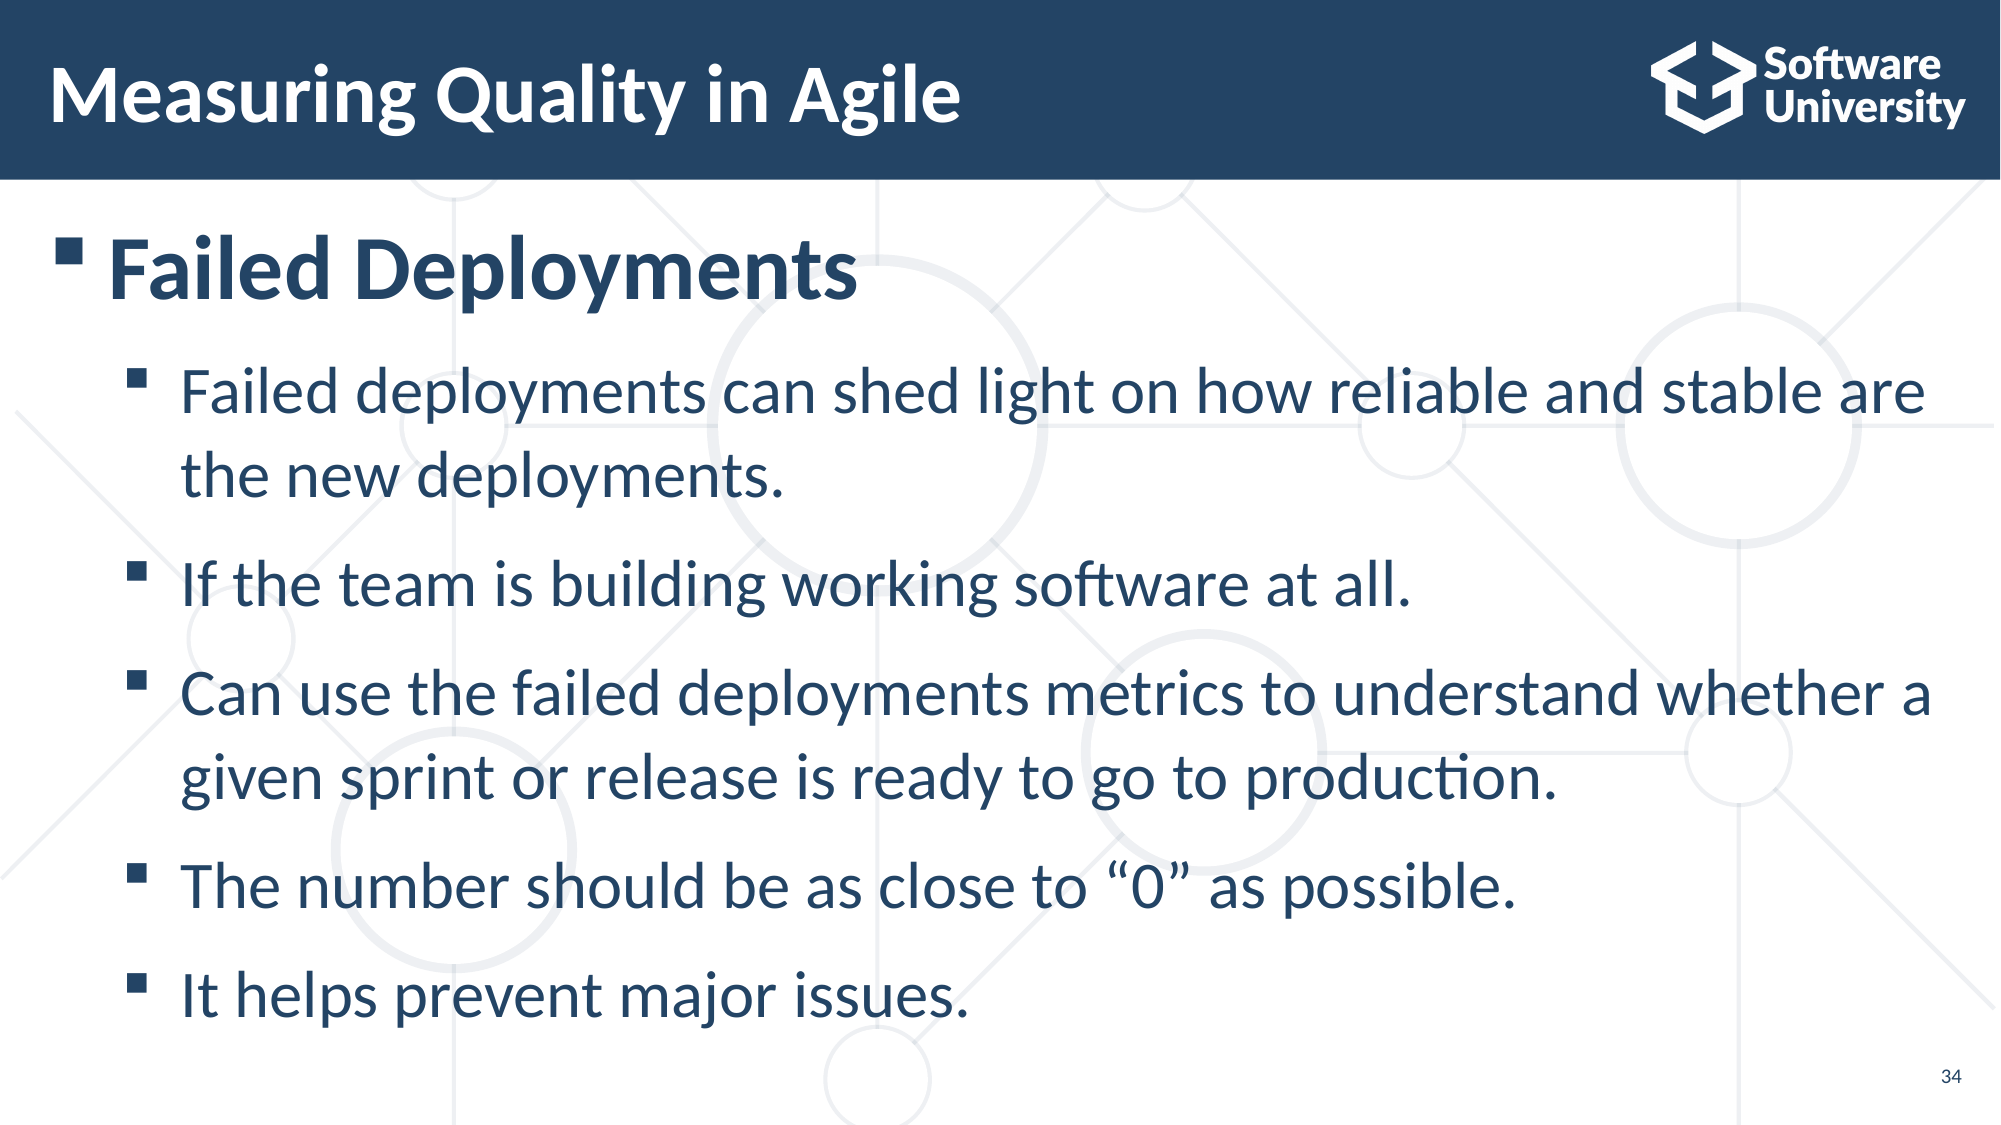

# Measuring Quality in Agile
Failed Deployments
Failed deployments can shed light on how reliable and stable are the new deployments.
If the team is building working software at all.
Can use the failed deployments metrics to understand whether a given sprint or release is ready to go to production.
The number should be as close to “0” as possible.
It helps prevent major issues.
34